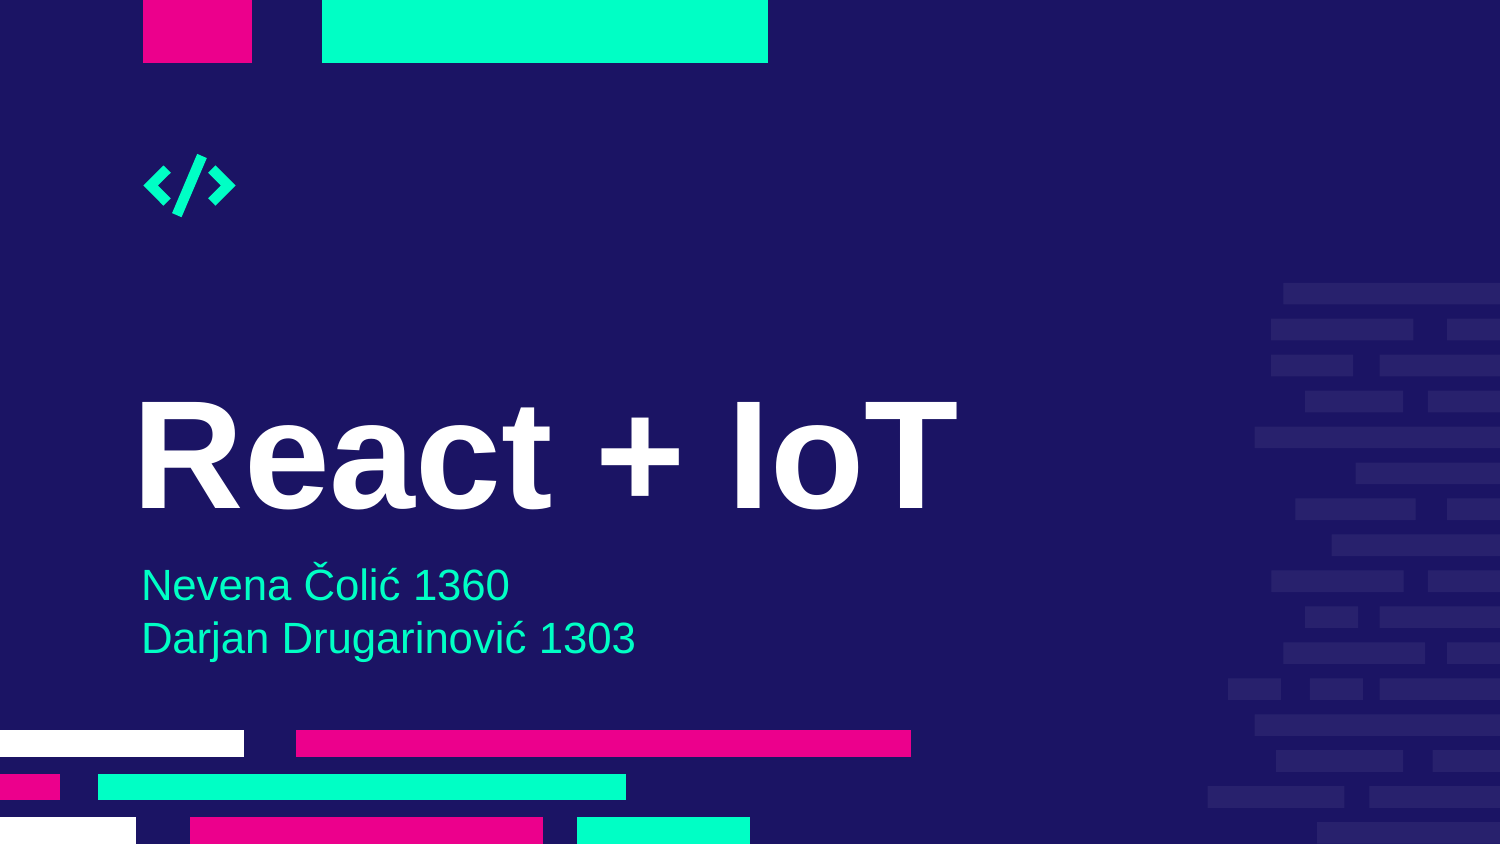

# React + IoT
Nevena Čolić 1360
Darjan Drugarinović 1303